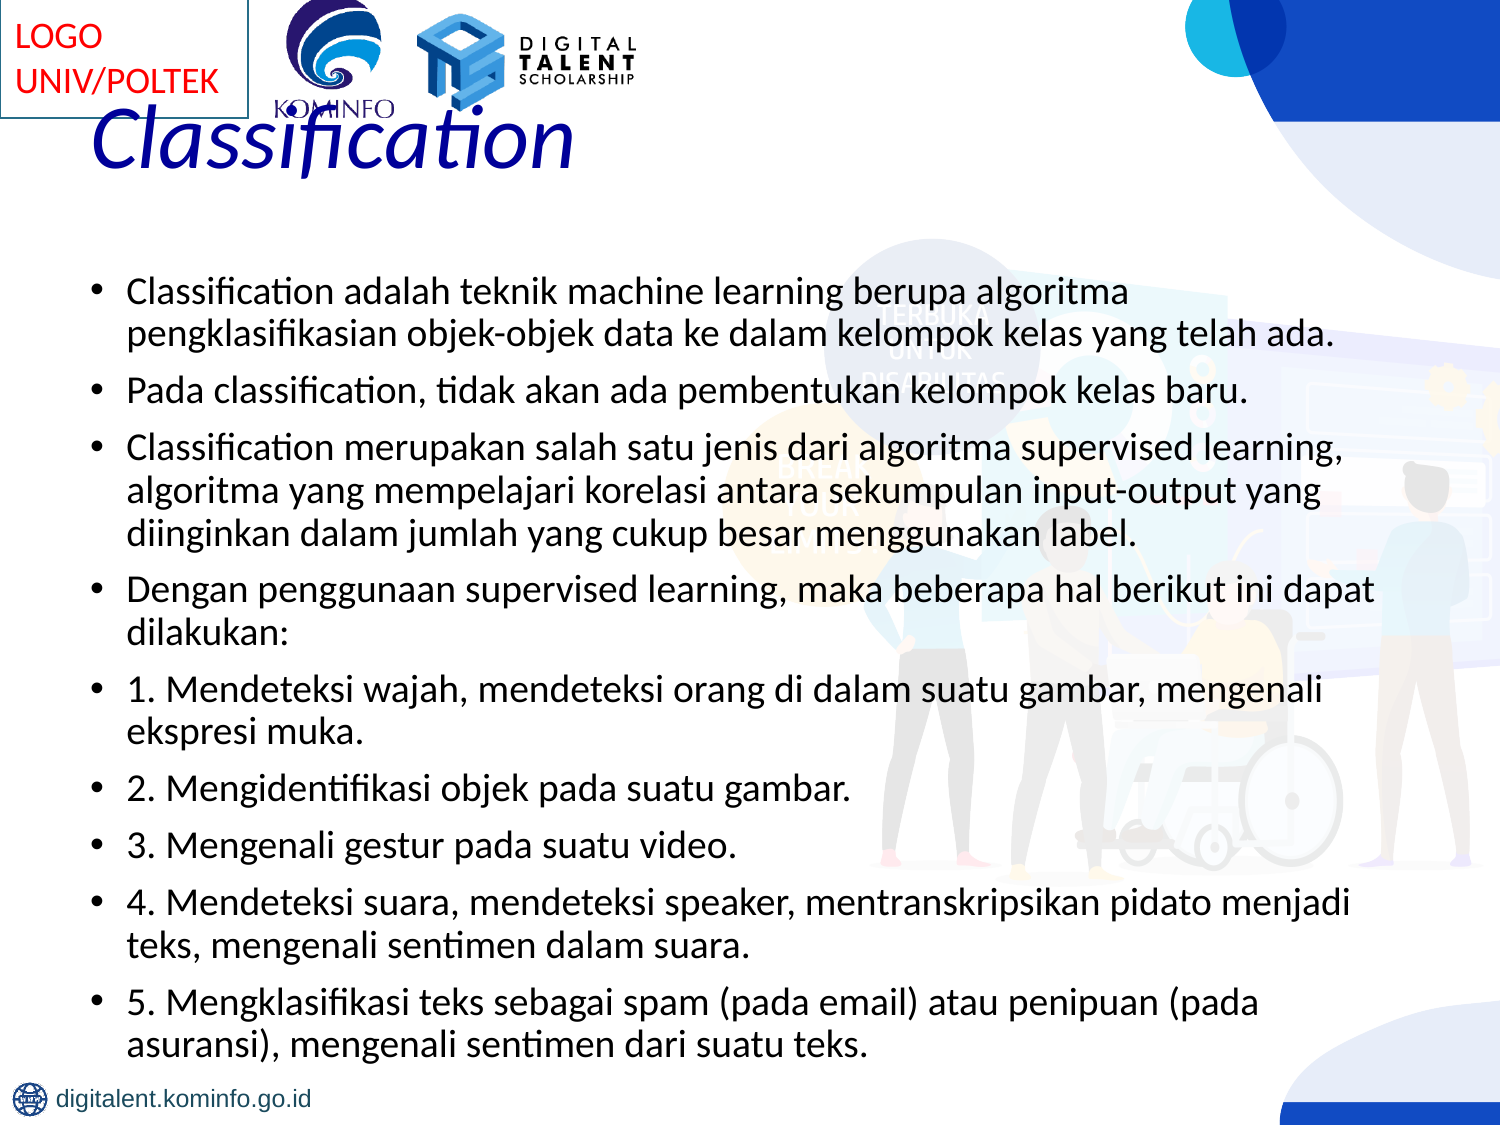

# Classification
Classification adalah teknik machine learning berupa algoritma pengklasifikasian objek-objek data ke dalam kelompok kelas yang telah ada.
Pada classification, tidak akan ada pembentukan kelompok kelas baru.
Classification merupakan salah satu jenis dari algoritma supervised learning, algoritma yang mempelajari korelasi antara sekumpulan input-output yang diinginkan dalam jumlah yang cukup besar menggunakan label.
Dengan penggunaan supervised learning, maka beberapa hal berikut ini dapat dilakukan:
1. Mendeteksi wajah, mendeteksi orang di dalam suatu gambar, mengenali ekspresi muka.
2. Mengidentifikasi objek pada suatu gambar.
3. Mengenali gestur pada suatu video.
4. Mendeteksi suara, mendeteksi speaker, mentranskripsikan pidato menjadi teks, mengenali sentimen dalam suara.
5. Mengklasifikasi teks sebagai spam (pada email) atau penipuan (pada asuransi), mengenali sentimen dari suatu teks.